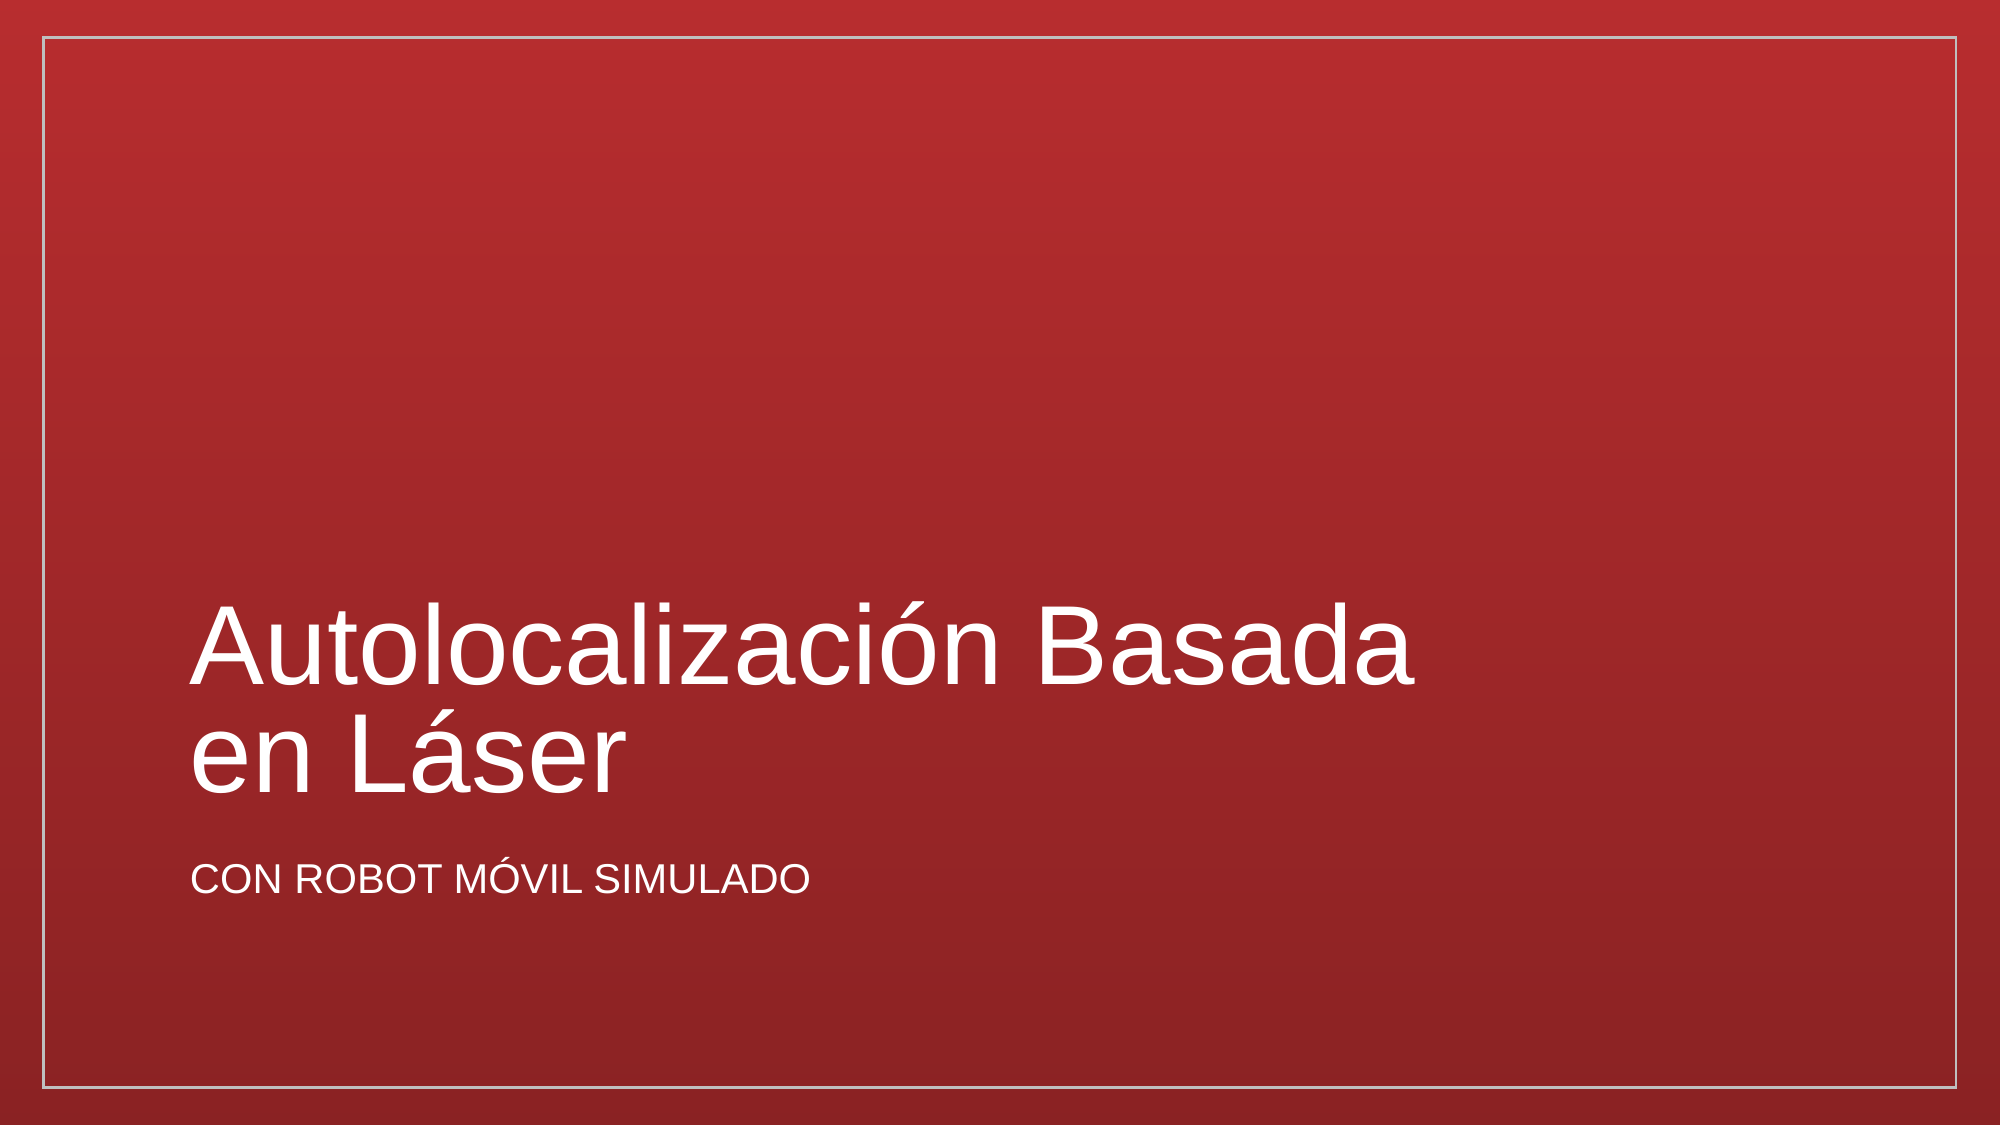

# Autolocalización Basada en Láser
Con robot Móvil simulado